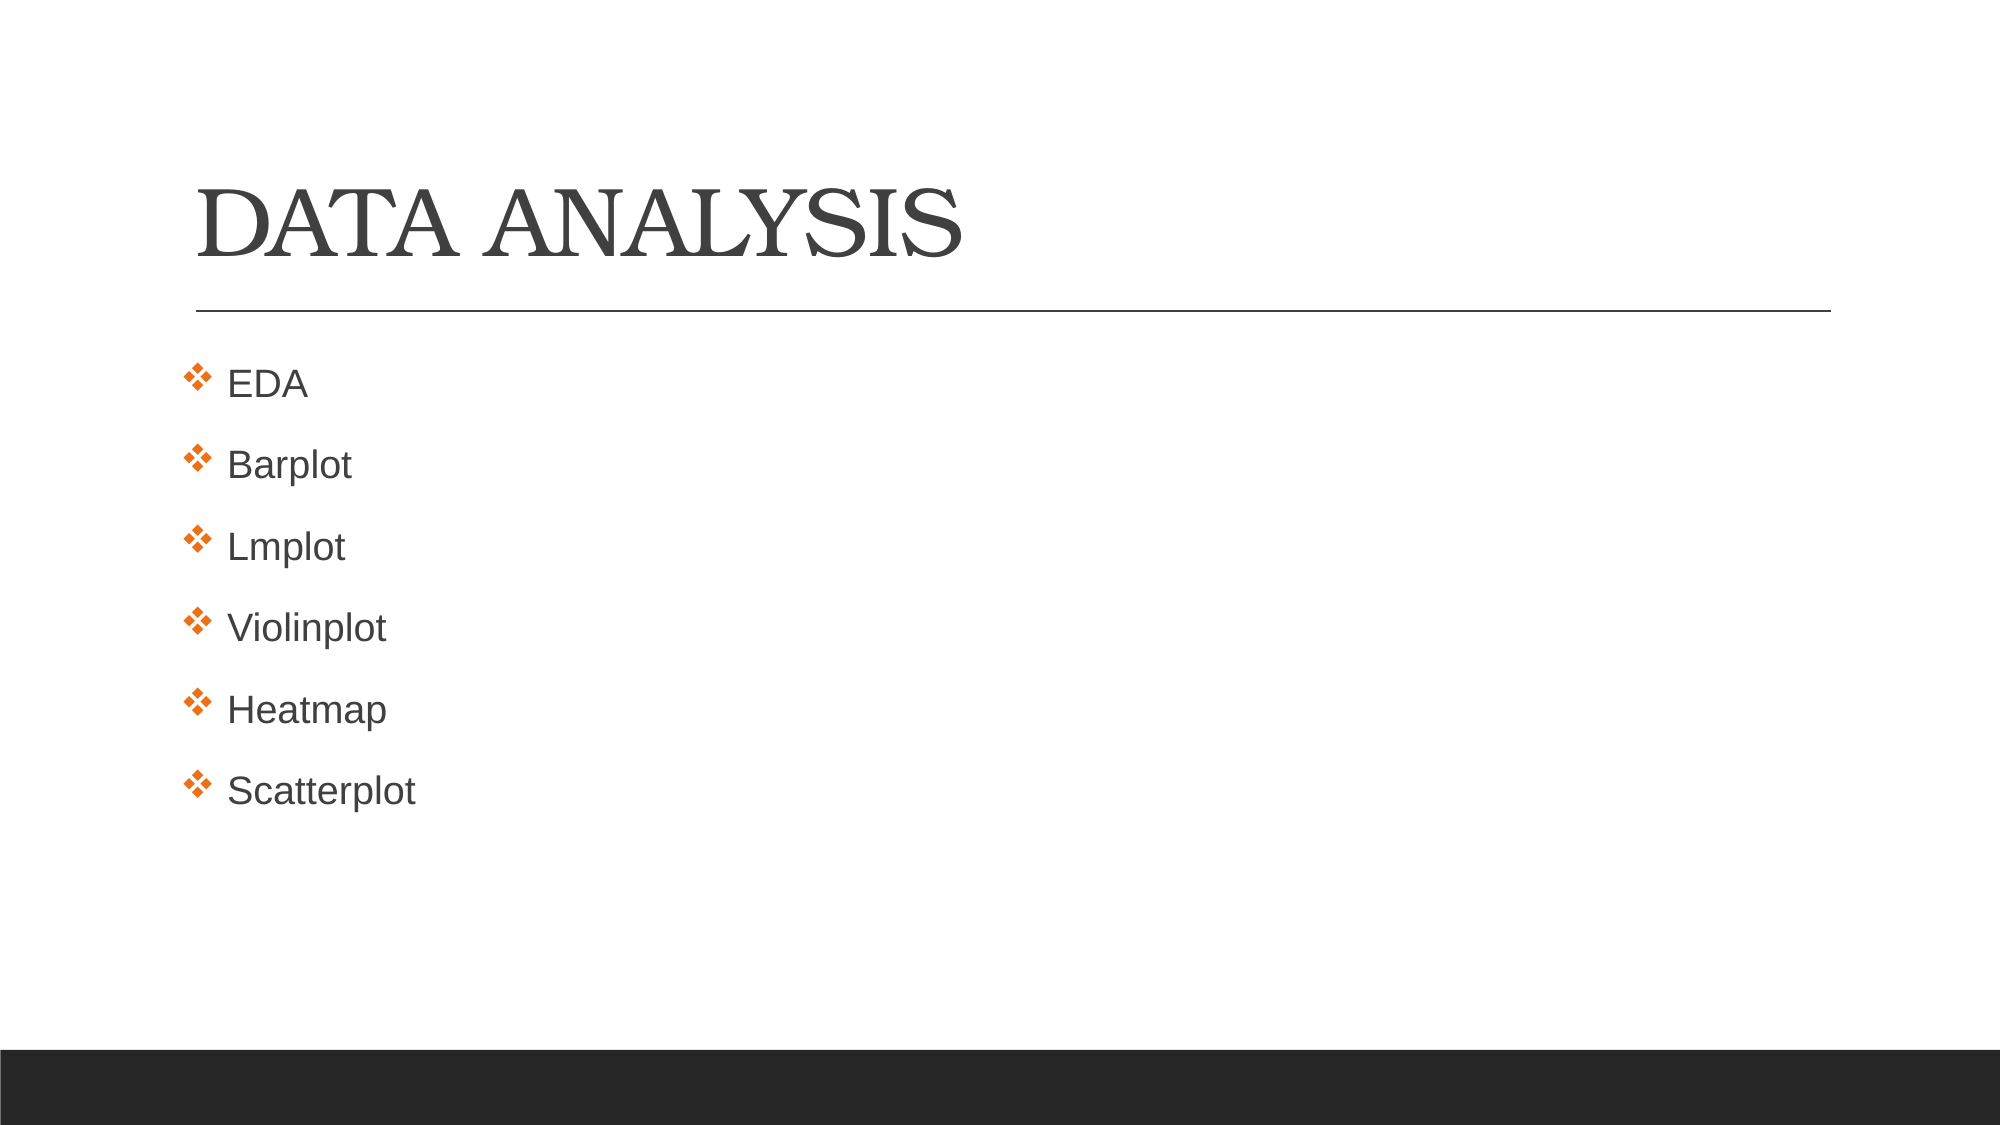

# DATA ANALYSIS
 EDA
 Barplot
 Lmplot
 Violinplot
 Heatmap
 Scatterplot